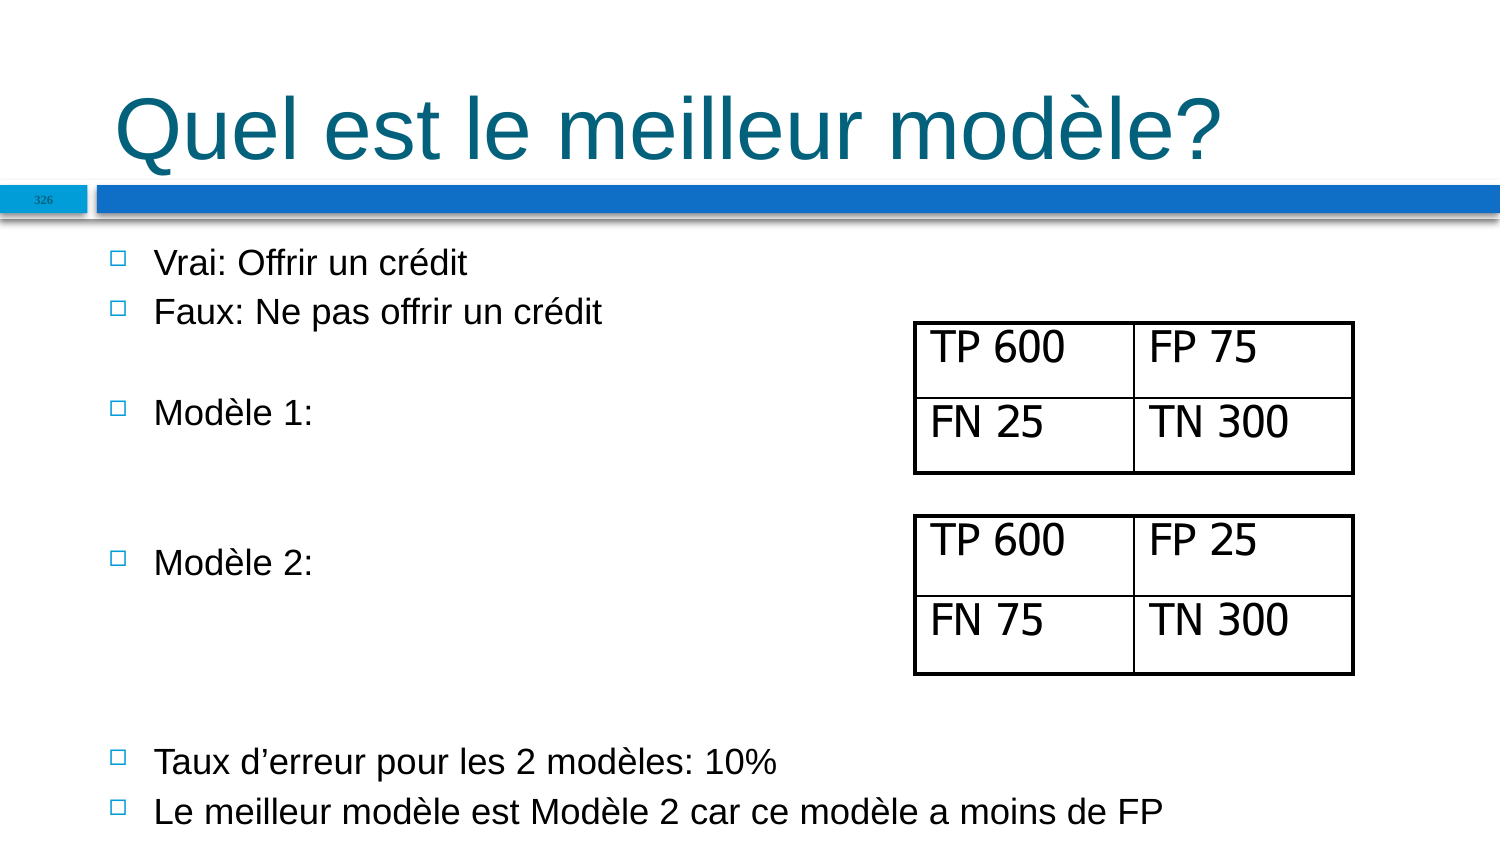

# Quel est le meilleur modèle?
326
Vrai: Offrir un crédit
Faux: Ne pas offrir un crédit

Modèle 1:

Modèle 2:

Taux d’erreur pour les 2 modèles: 10%
Le meilleur modèle est Modèle 2 car ce modèle a moins de FP
| TP 600 | FP 75 |
| --- | --- |
| FN 25 | TN 300 |
| TP 600 | FP 25 |
| --- | --- |
| FN 75 | TN 300 |